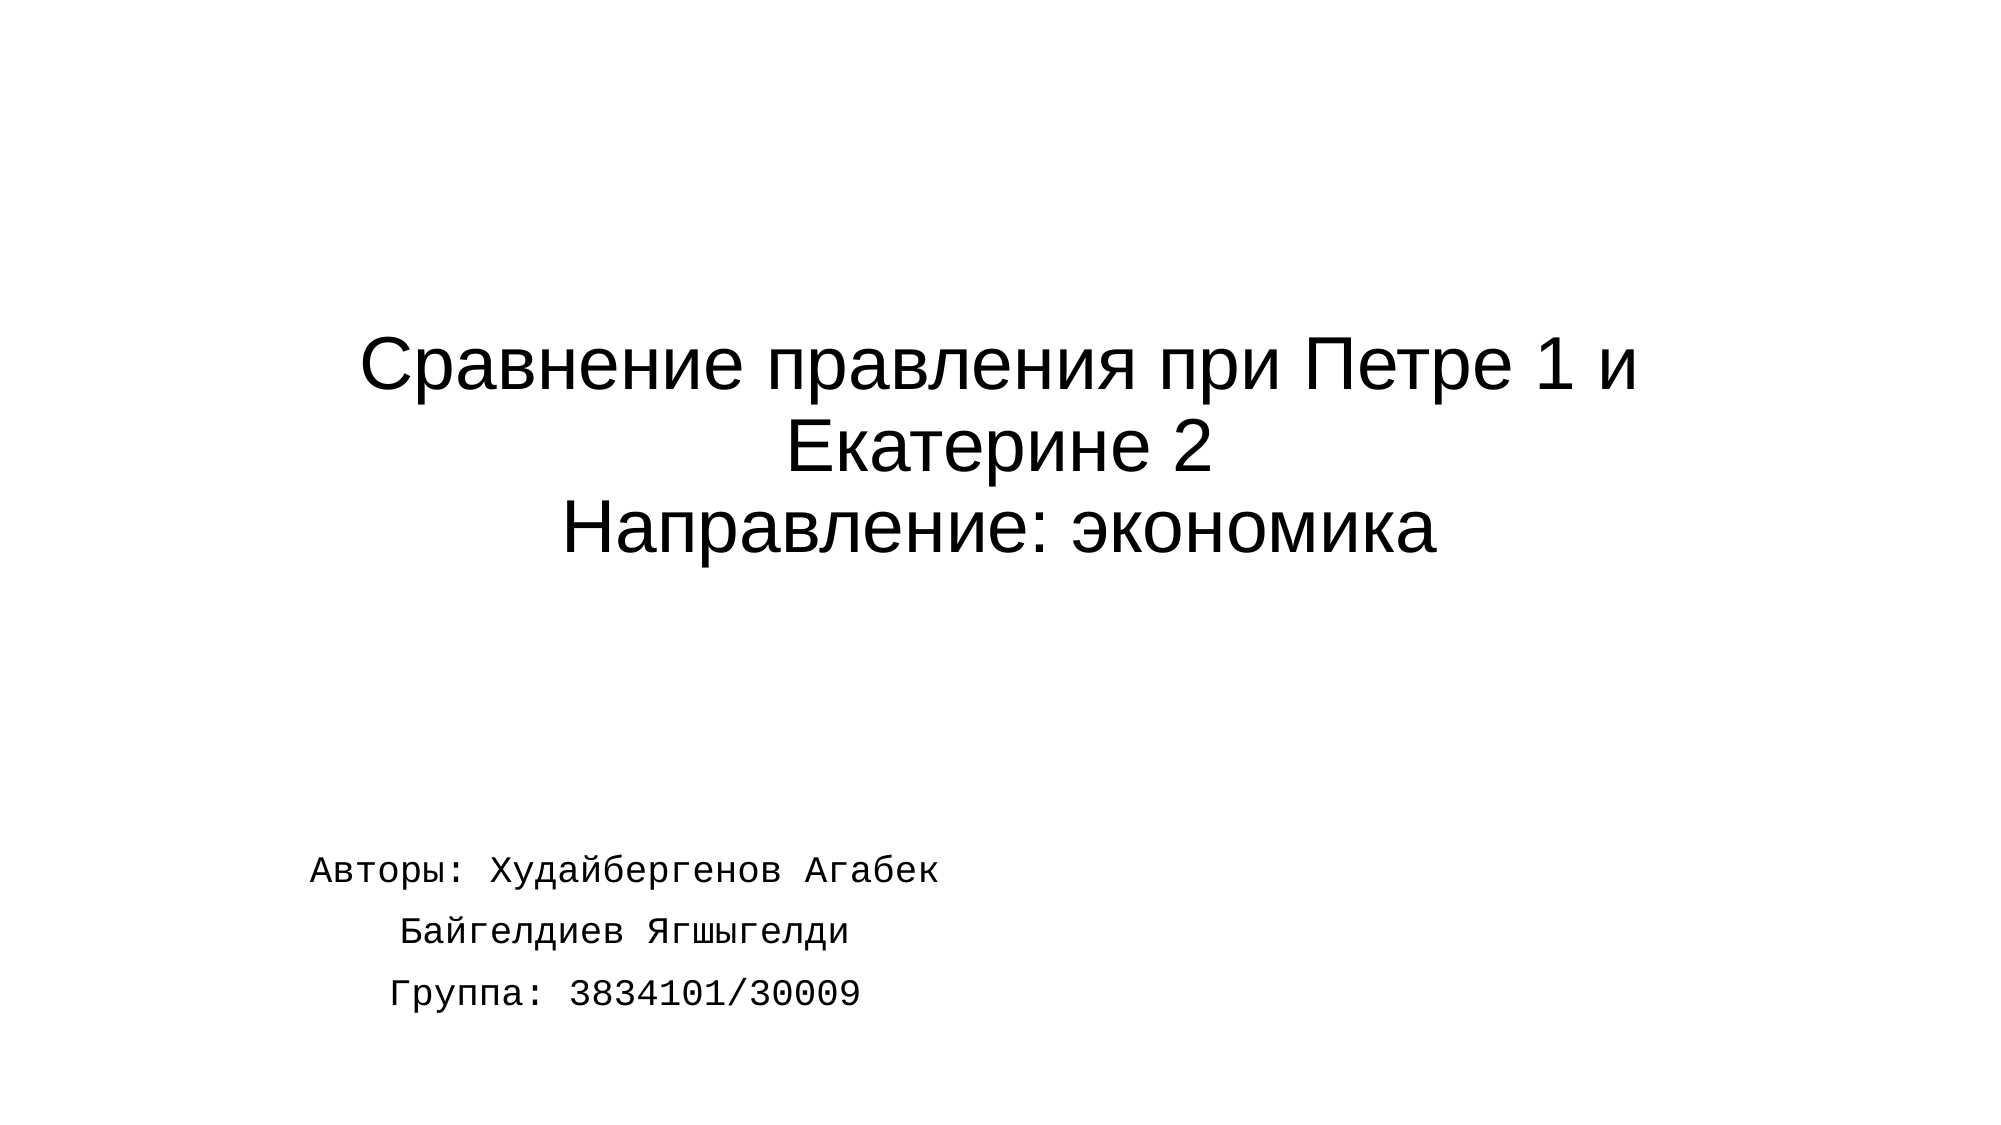

# Сравнение правления при Петре 1 и Екатерине 2 Направление: экономика
Авторы: Худайбергенов Агабек
Байгелдиев Ягшыгелди
Группа: 3834101/30009